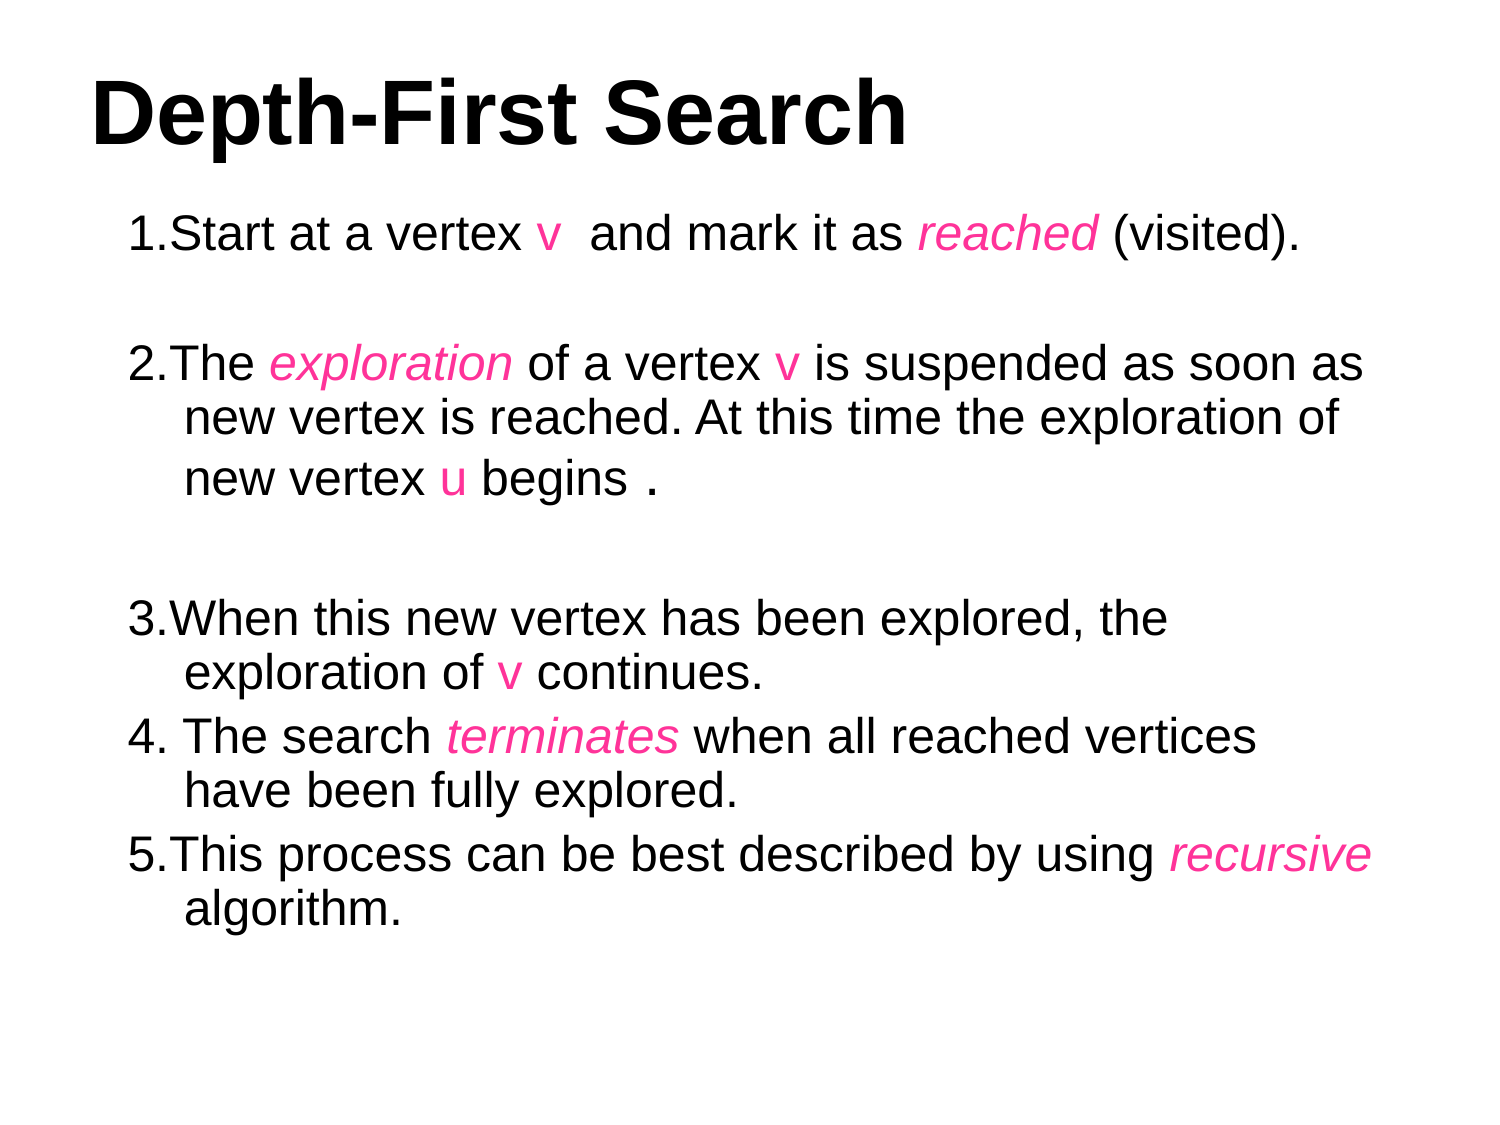

# Depth-First Search
1.Start at a vertex v  and mark it as reached (visited).

2.The exploration of a vertex v is suspended as soon as new vertex is reached. At this time the exploration of new vertex u begins .

3.When this new vertex has been explored, the exploration of v continues.
4. The search terminates when all reached vertices have been fully explored.
5.This process can be best described by using recursive algorithm.